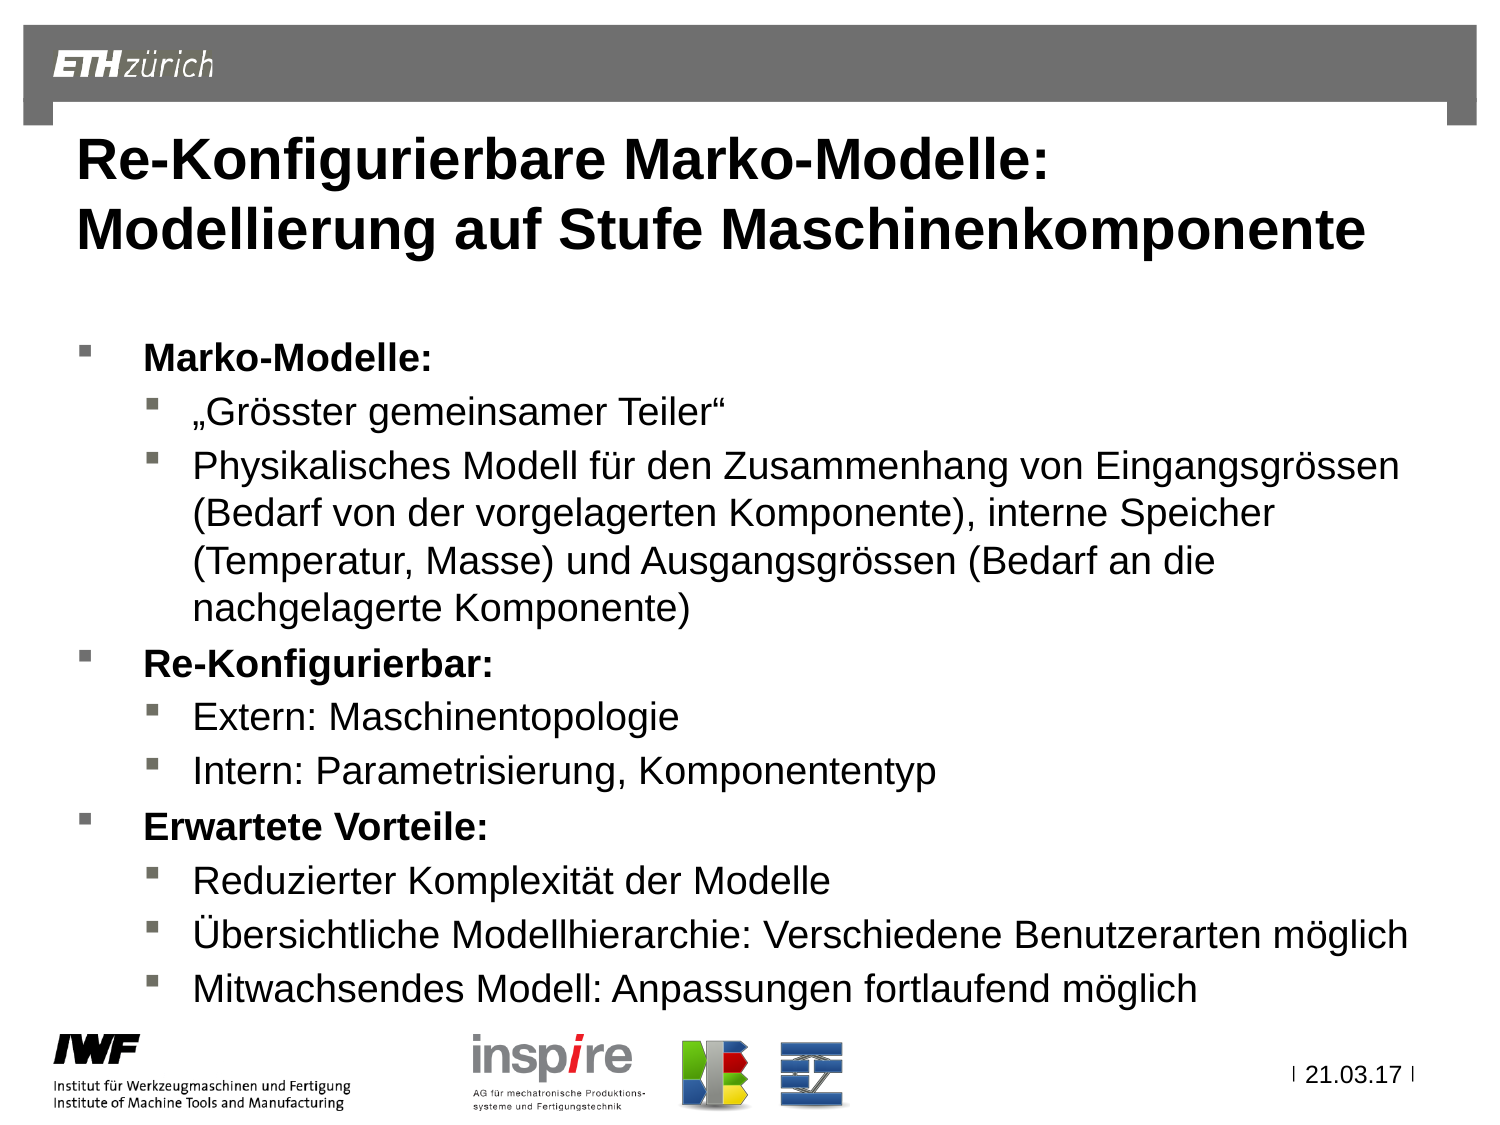

# Re-Konfigurierbare Marko-Modelle: Modellierung auf Stufe Maschinenkomponente
Marko-Modelle:
„Grösster gemeinsamer Teiler“
Physikalisches Modell für den Zusammenhang von Eingangsgrössen (Bedarf von der vorgelagerten Komponente), interne Speicher (Temperatur, Masse) und Ausgangsgrössen (Bedarf an die nachgelagerte Komponente)
Re-Konfigurierbar:
Extern: Maschinentopologie
Intern: Parametrisierung, Komponententyp
Erwartete Vorteile:
Reduzierter Komplexität der Modelle
Übersichtliche Modellhierarchie: Verschiedene Benutzerarten möglich
Mitwachsendes Modell: Anpassungen fortlaufend möglich

21.03.17
7